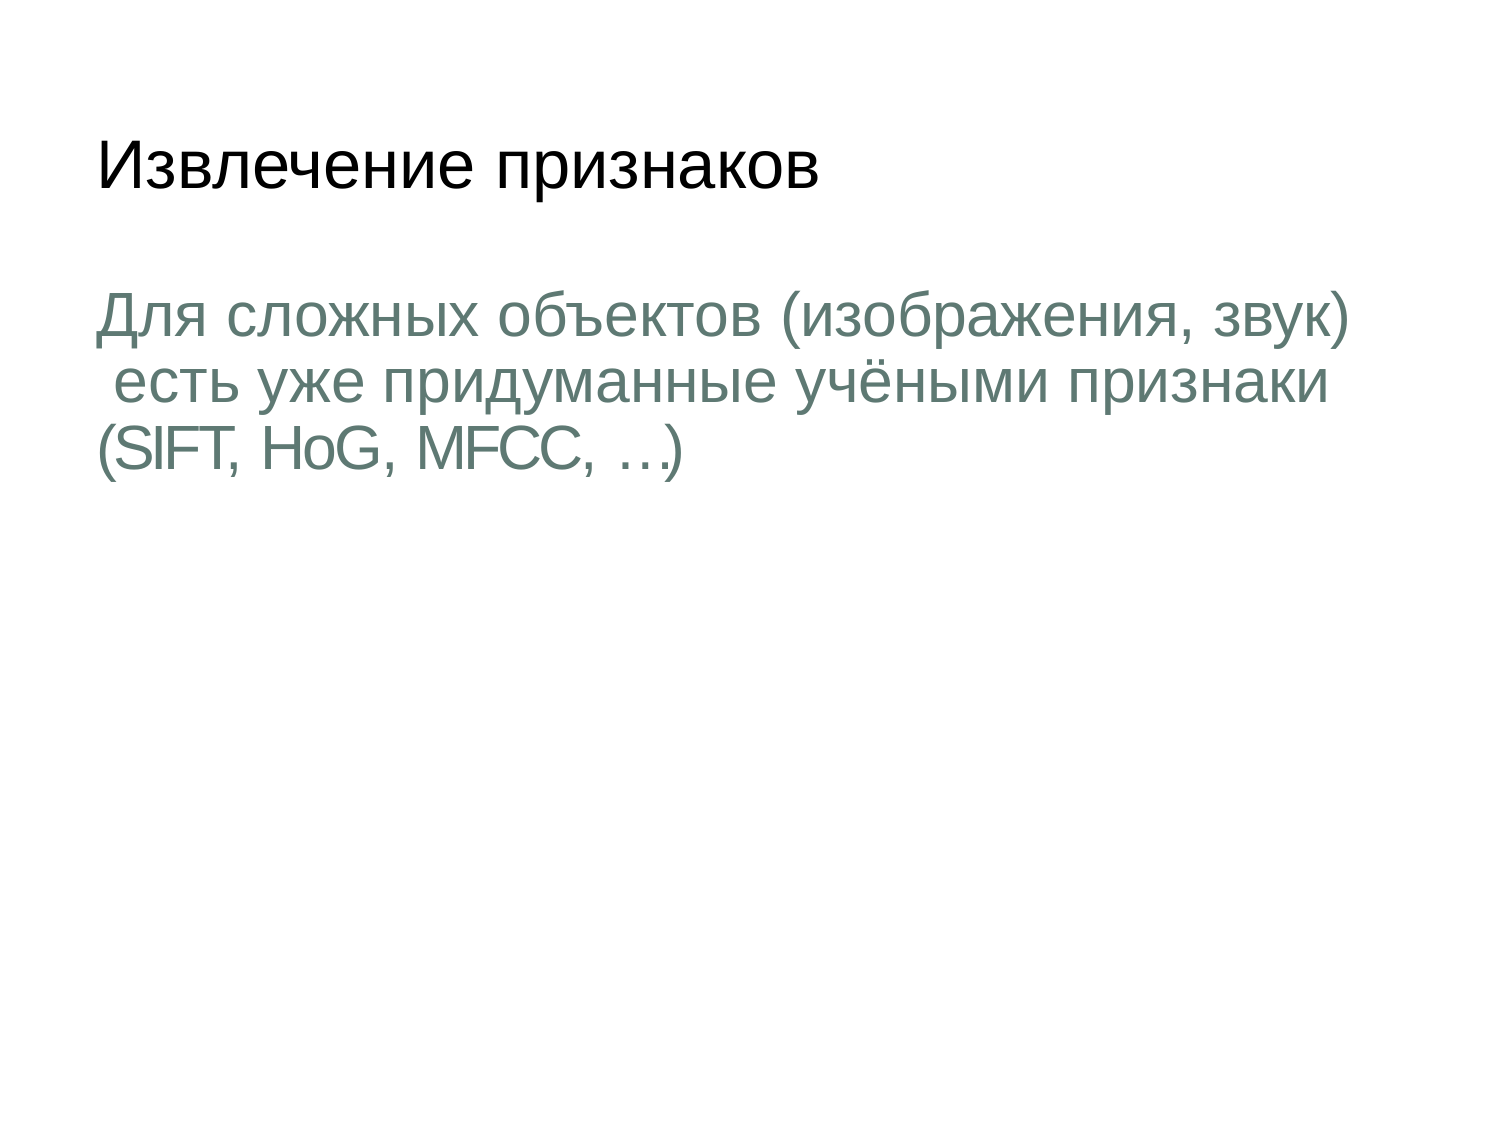

Извлечение признаков
Для сложных объектов (изображения, звук)  есть уже придуманные учёными признаки  (SIFT, HoG, MFCC, …)